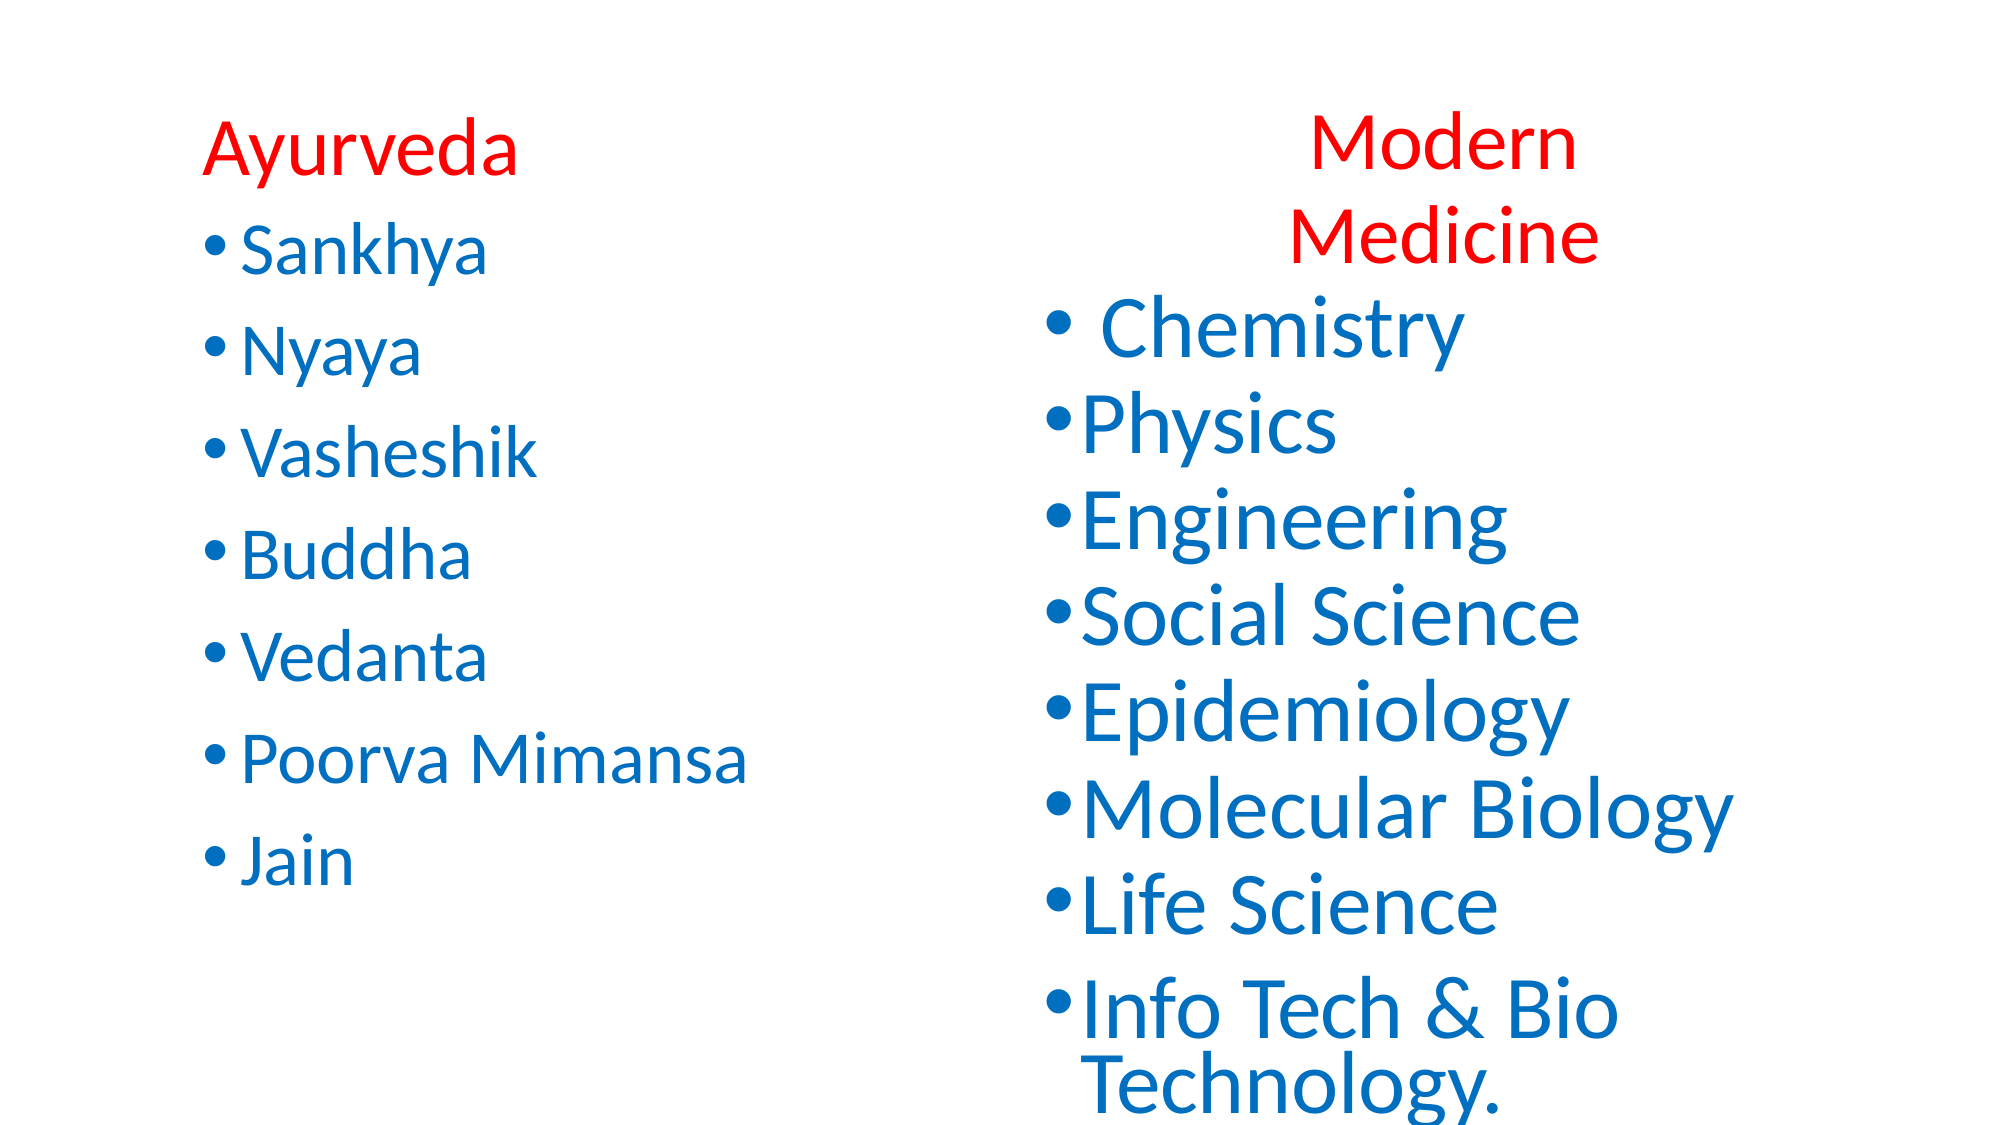

Ayurveda
Sankhya
Nyaya
Vasheshik
Buddha
Vedanta
Poorva Mimansa
Jain
Modern Medicine
Chemistry
Physics
Engineering
Social Science
Epidemiology
Molecular Biology
Life Science
Info Tech & Bio Technology.